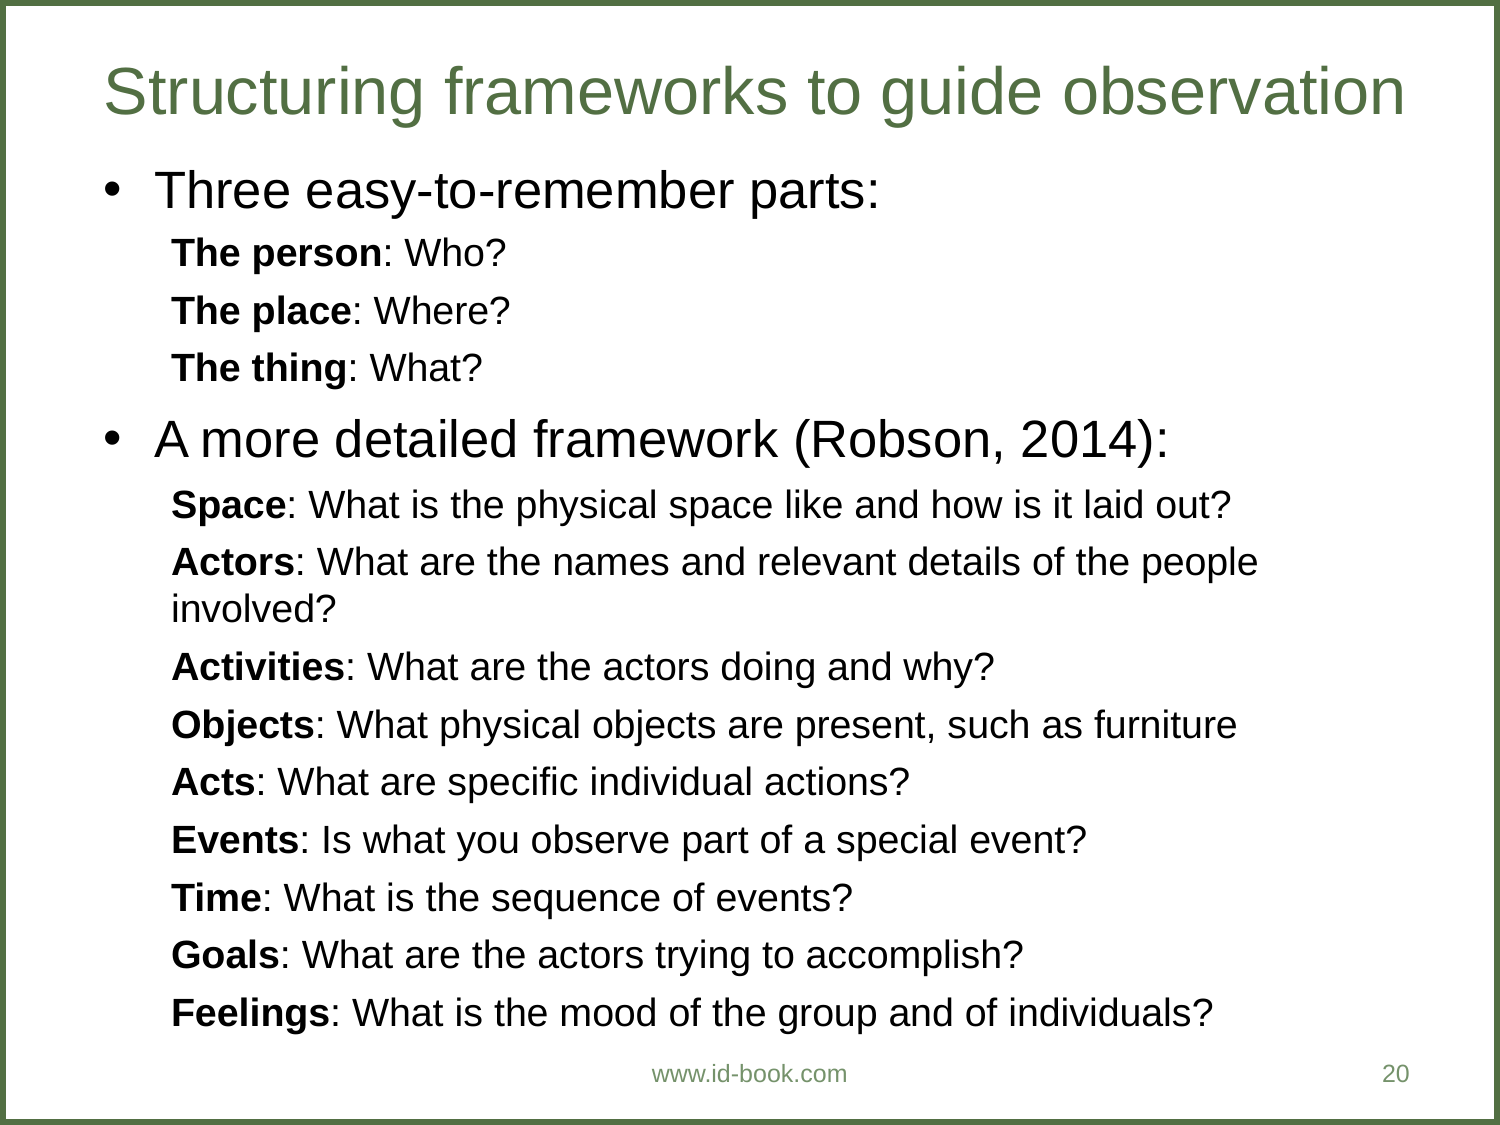

# Structuring frameworks to guide observation
Three easy-to-remember parts:
The person: Who?
The place: Where?
The thing: What?
A more detailed framework (Robson, 2014):
Space: What is the physical space like and how is it laid out?
Actors: What are the names and relevant details of the people involved?
Activities: What are the actors doing and why?
Objects: What physical objects are present, such as furniture
Acts: What are specific individual actions?
Events: Is what you observe part of a special event?
Time: What is the sequence of events?
Goals: What are the actors trying to accomplish?
Feelings: What is the mood of the group and of individuals?
www.id-book.com
20